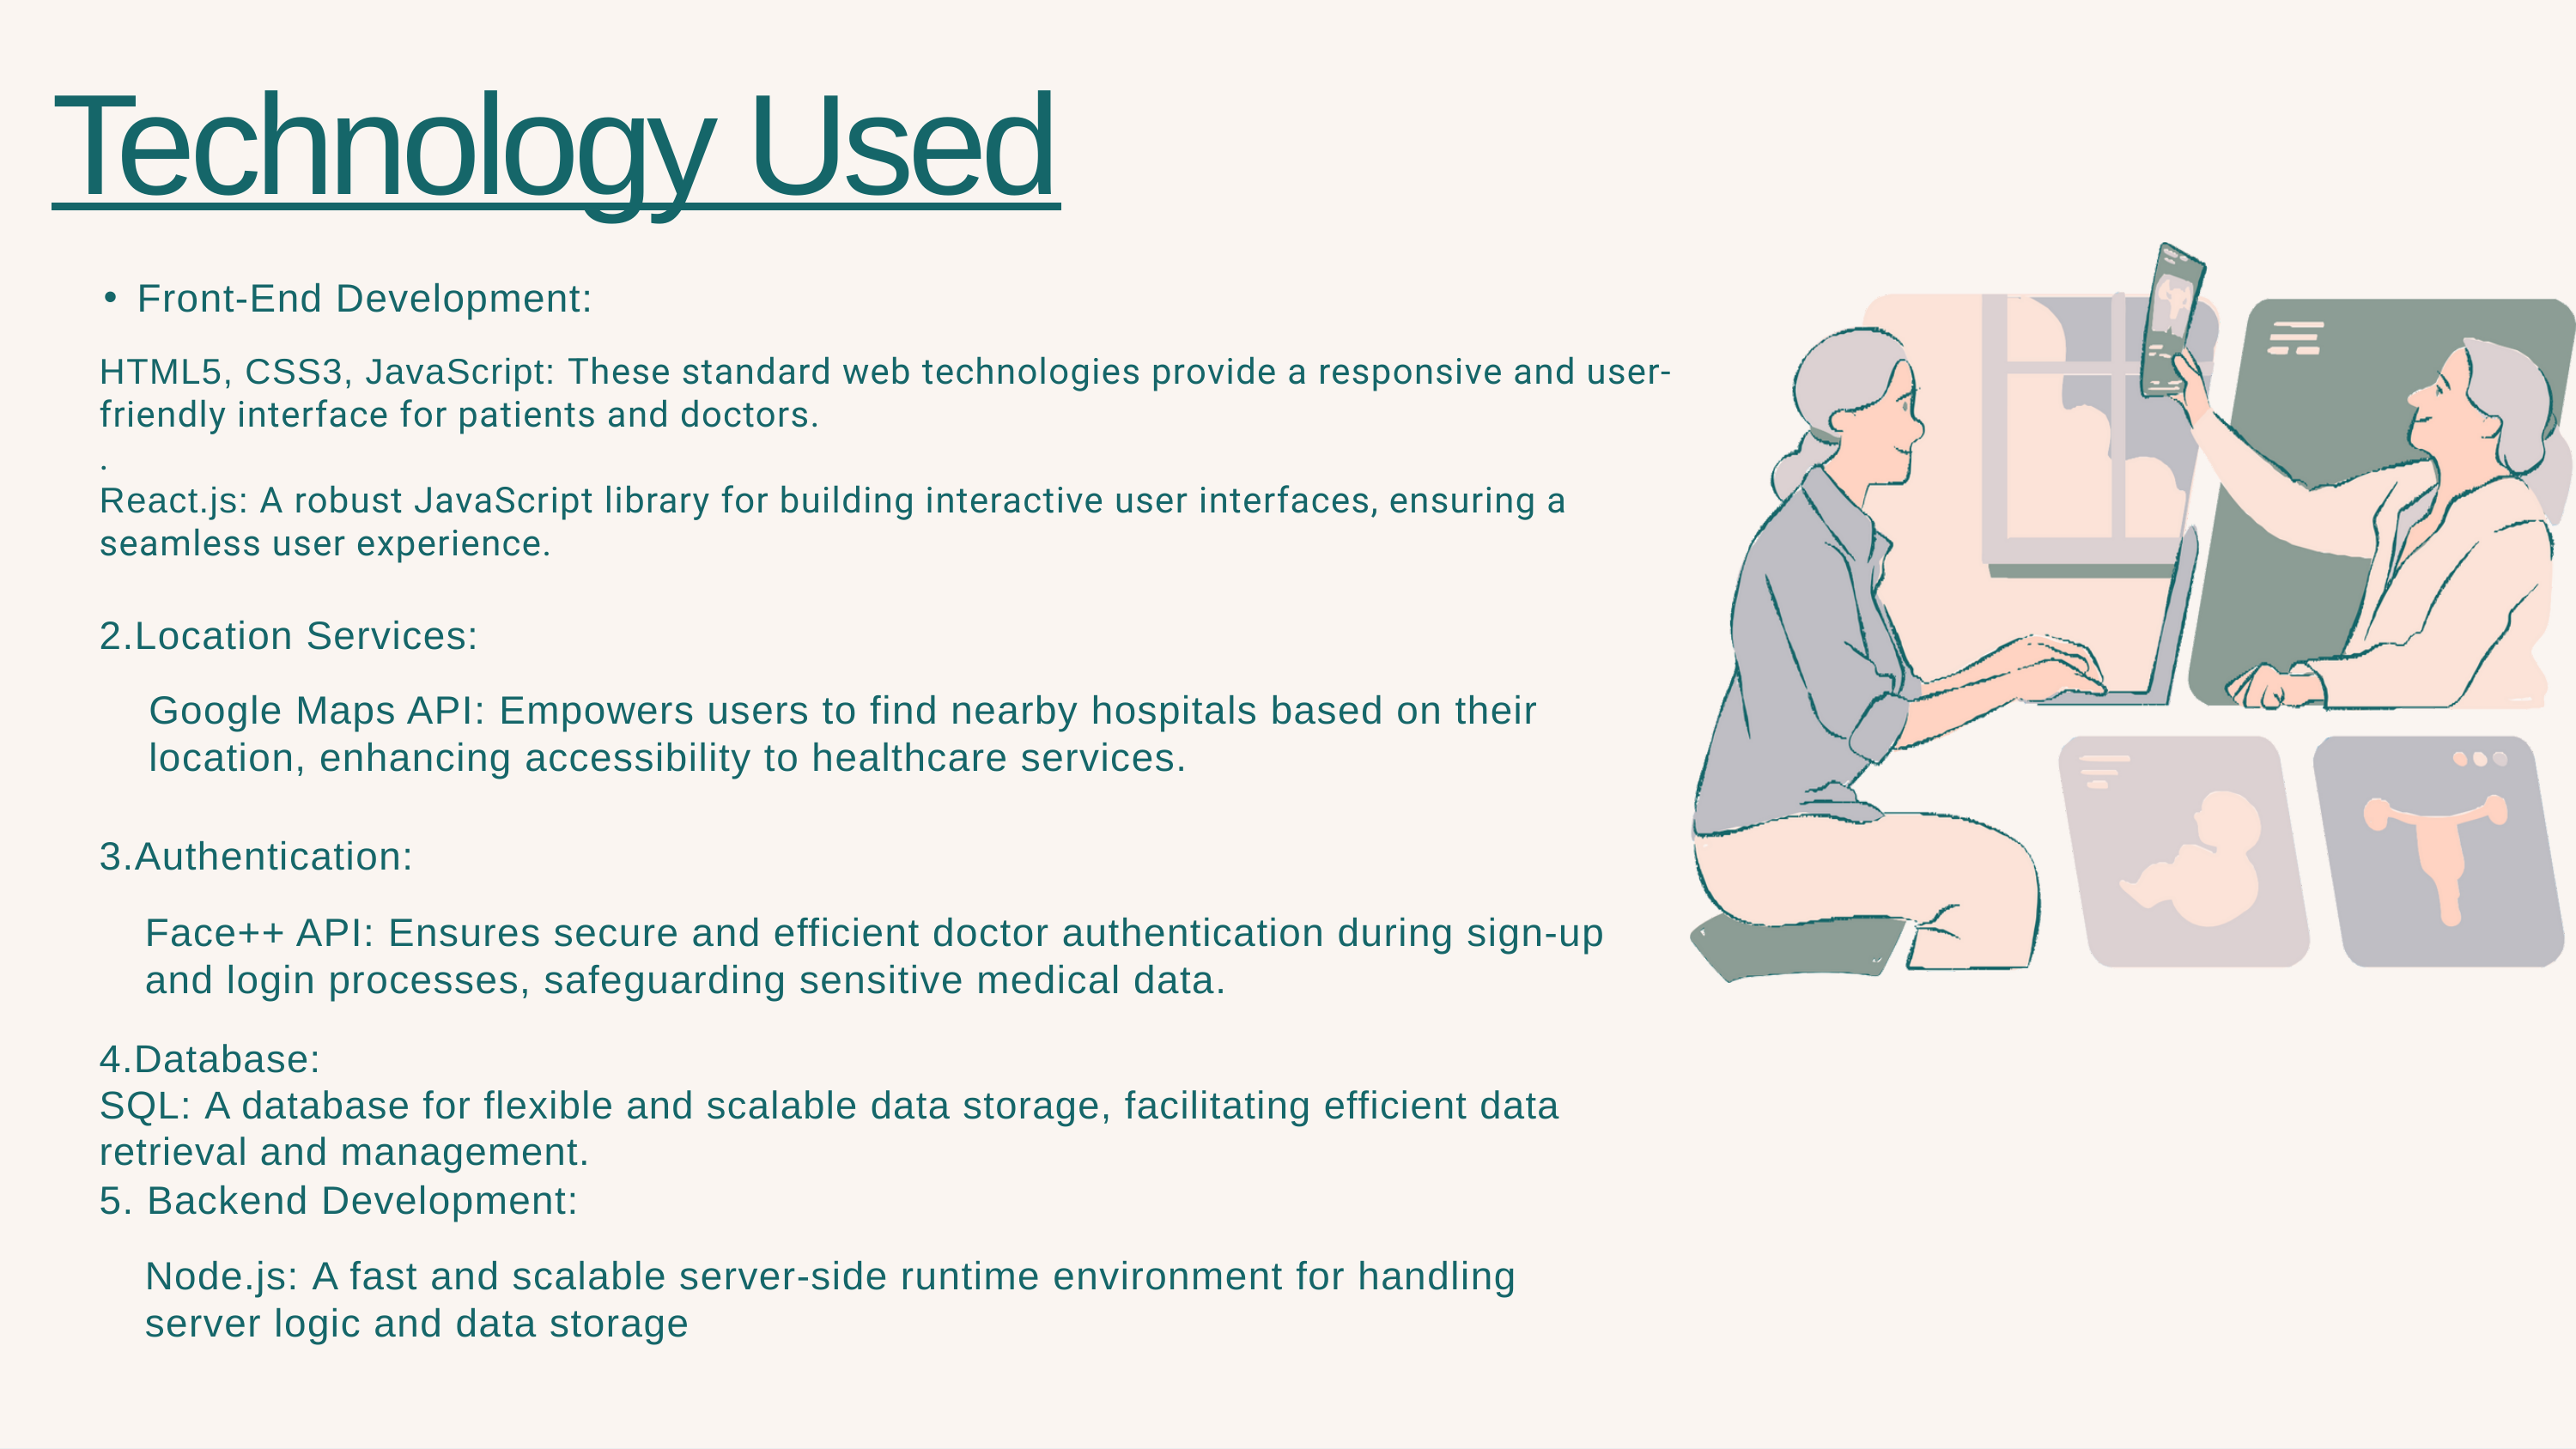

Technology Used

Front-End Development:
HTML5, CSS3, JavaScript: These standard web technologies provide a responsive and user-friendly interface for patients and doctors.
.
React.js: A robust JavaScript library for building interactive user interfaces, ensuring a seamless user experience.

2.Location Services:
Google Maps API: Empowers users to find nearby hospitals based on their location, enhancing accessibility to healthcare services.
3.Authentication:
Face++ API: Ensures secure and efficient doctor authentication during sign-up and login processes, safeguarding sensitive medical data.
4.Database:
SQL: A database for flexible and scalable data storage, facilitating efficient data retrieval and management.

5. Backend Development:
Node.js: A fast and scalable server-side runtime environment for handling server logic and data storage